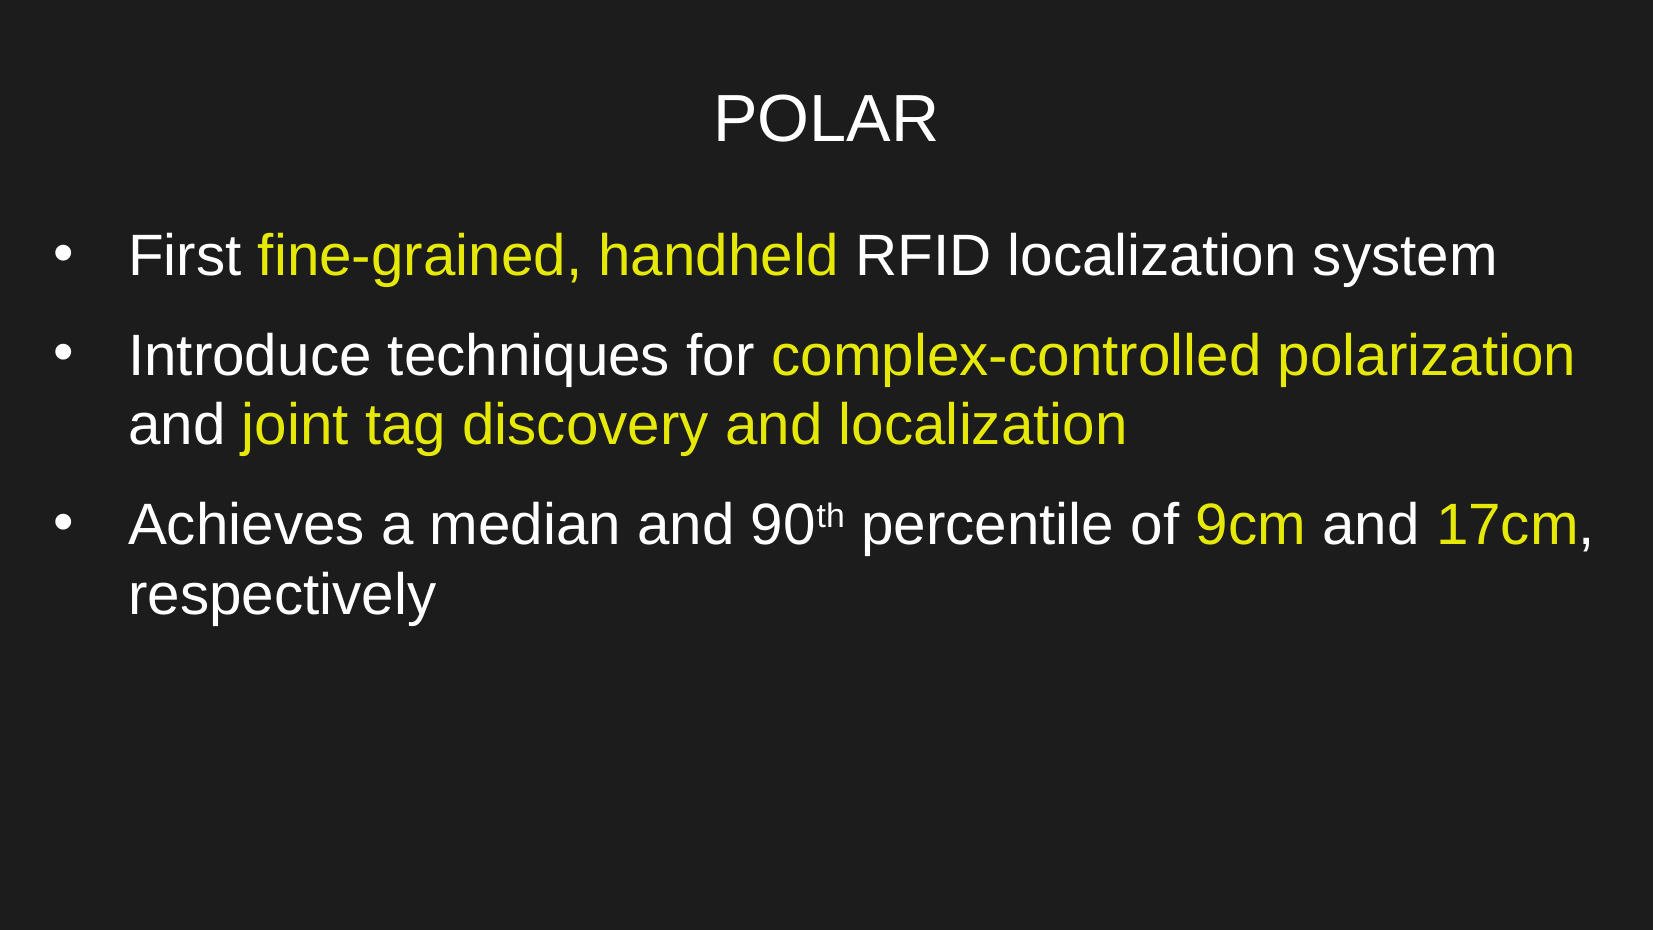

POLAR
First fine-grained, handheld RFID localization system
Introduce techniques for complex-controlled polarization and joint tag discovery and localization
Achieves a median and 90th percentile of 9cm and 17cm, respectively